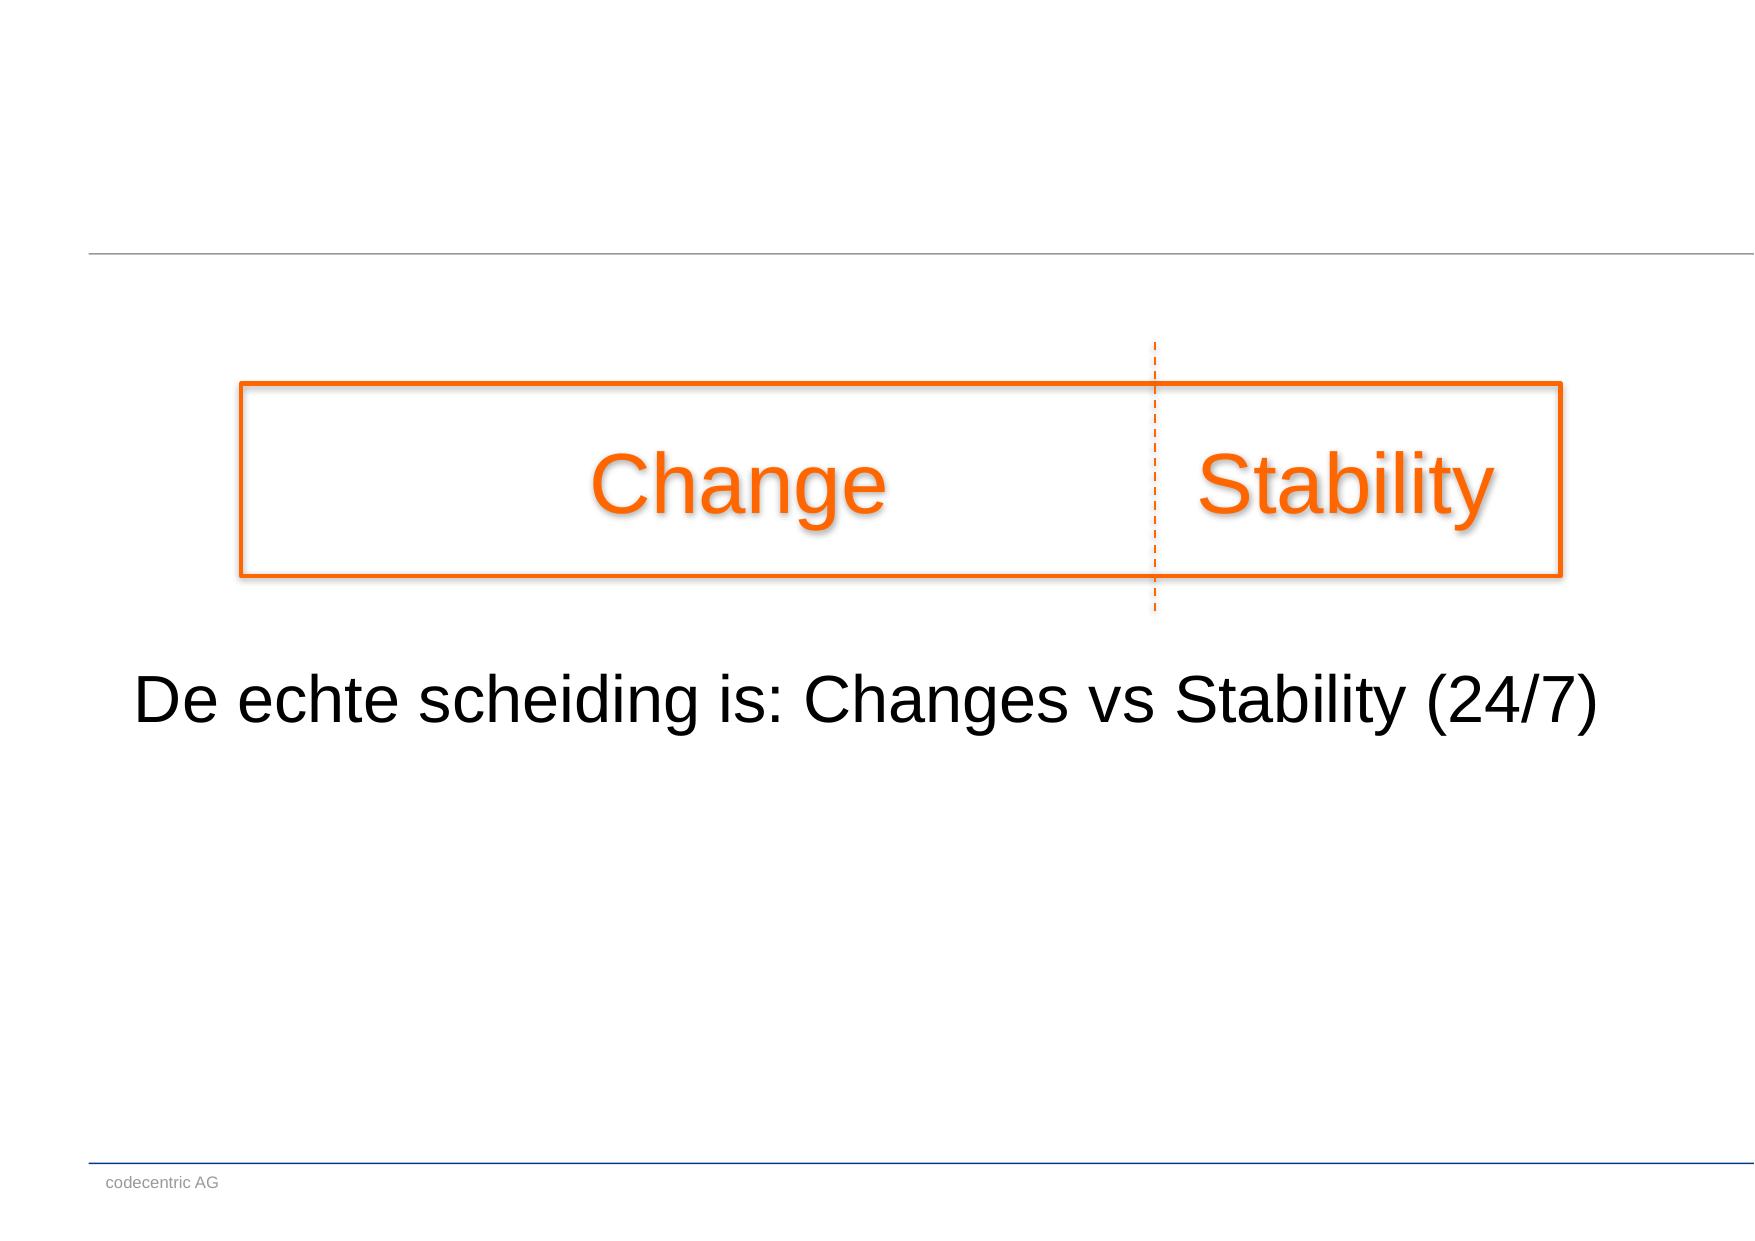

#
            Change             Stability
De echte scheiding is: Changes vs Stability (24/7)